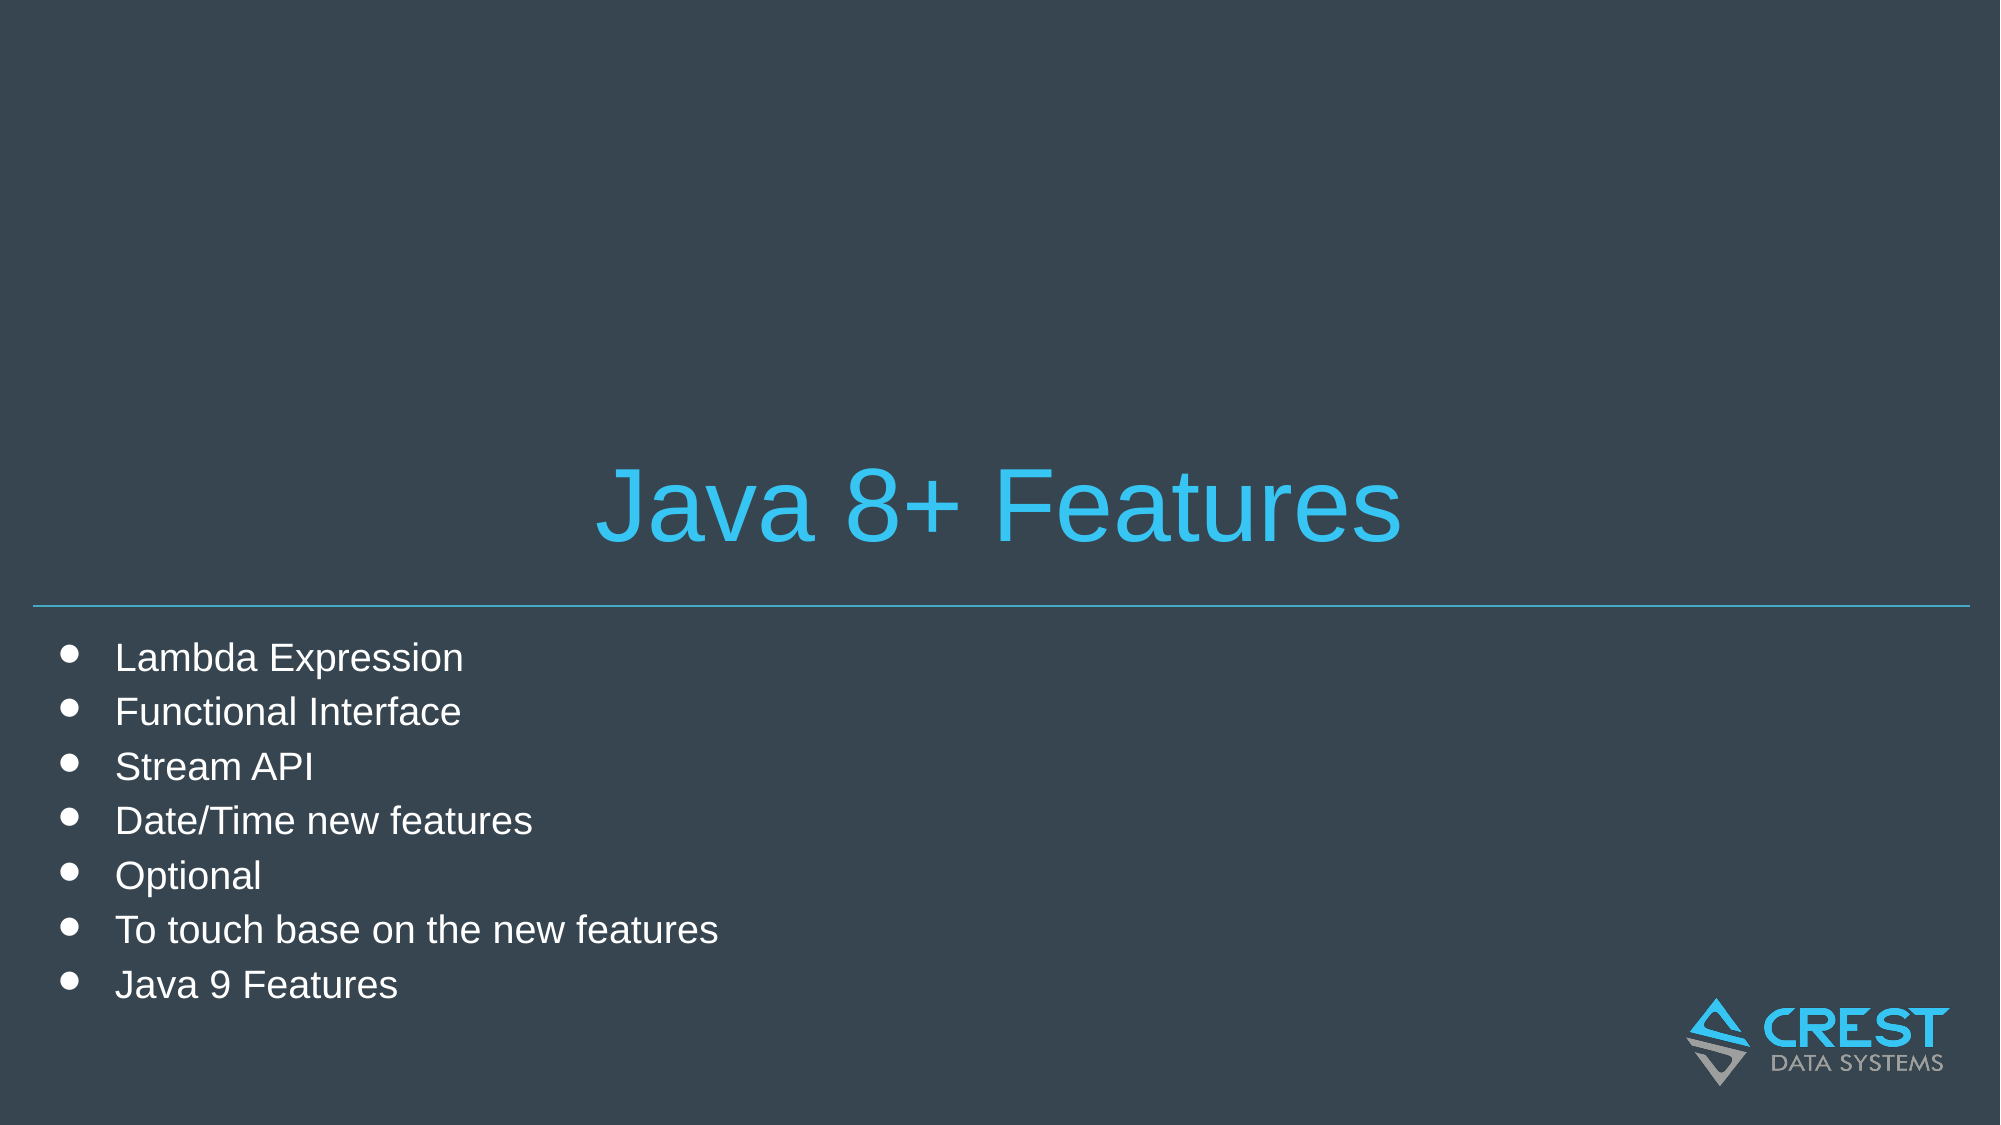

# Java 8+ Features
Lambda Expression
Functional Interface
Stream API
Date/Time new features
Optional
To touch base on the new features
Java 9 Features